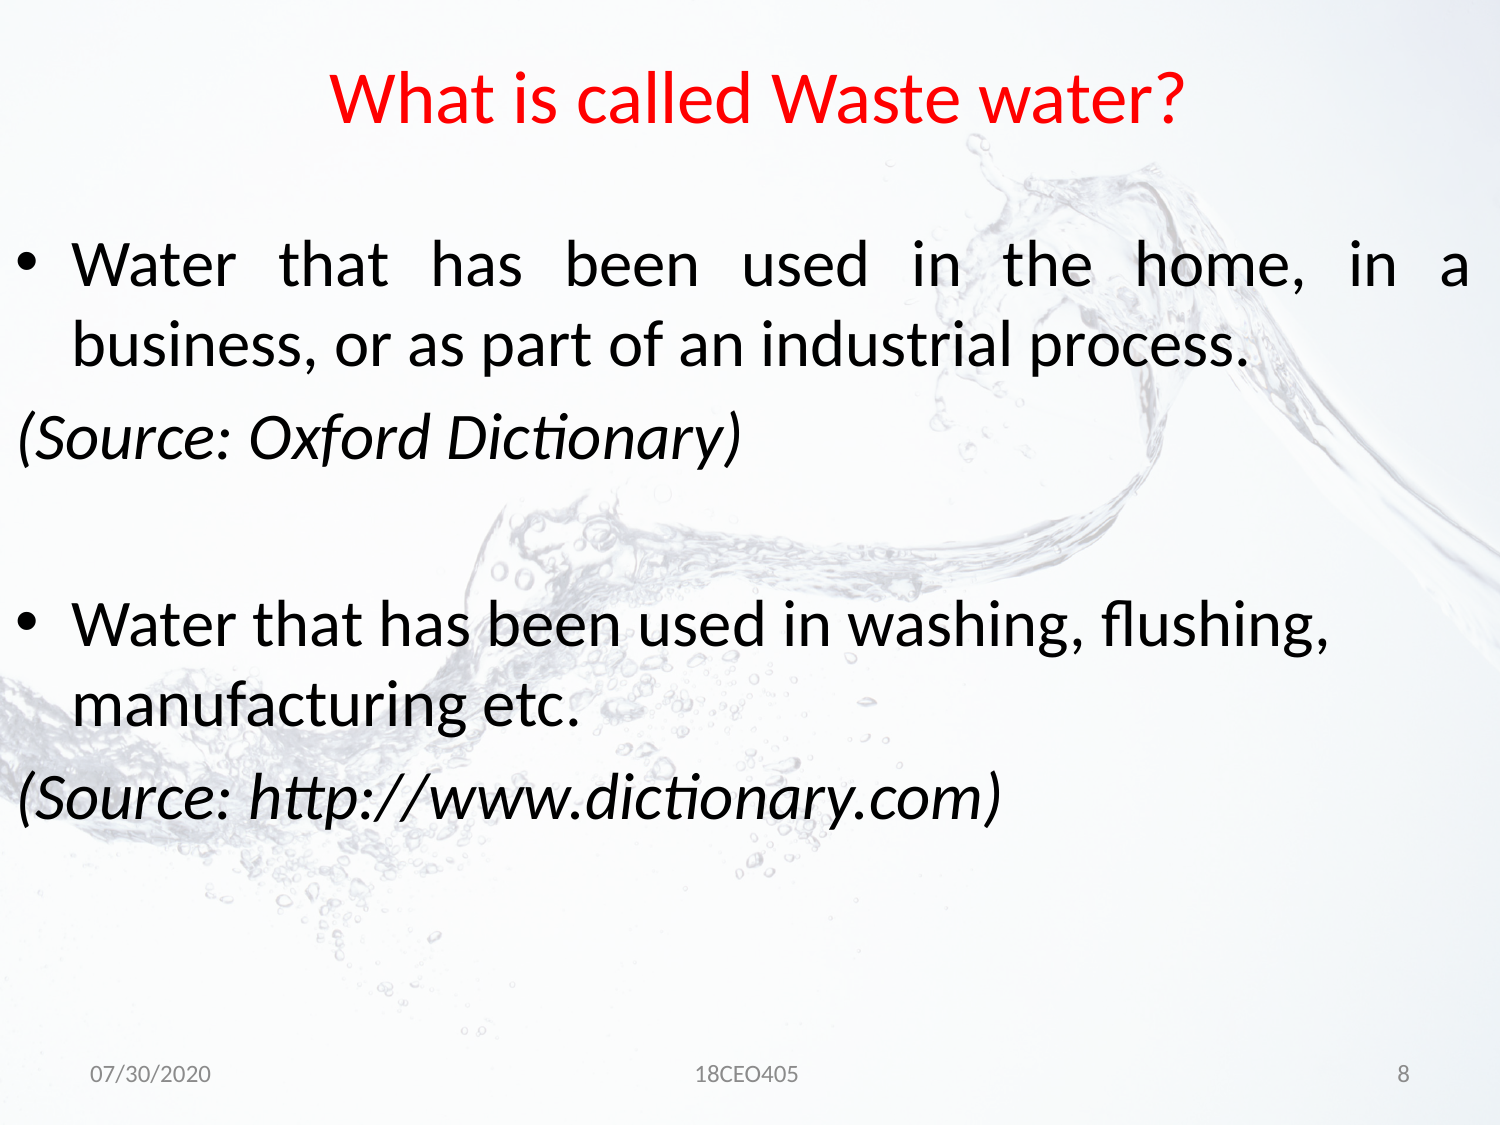

# What is called Waste water?
Water that has been used in the home, in a business, or as part of an industrial process.
(Source: Oxford Dictionary)

Water that has been used in washing, flushing, manufacturing etc.
(Source: http://www.dictionary.com)
07/30/2020
18CEO405
8